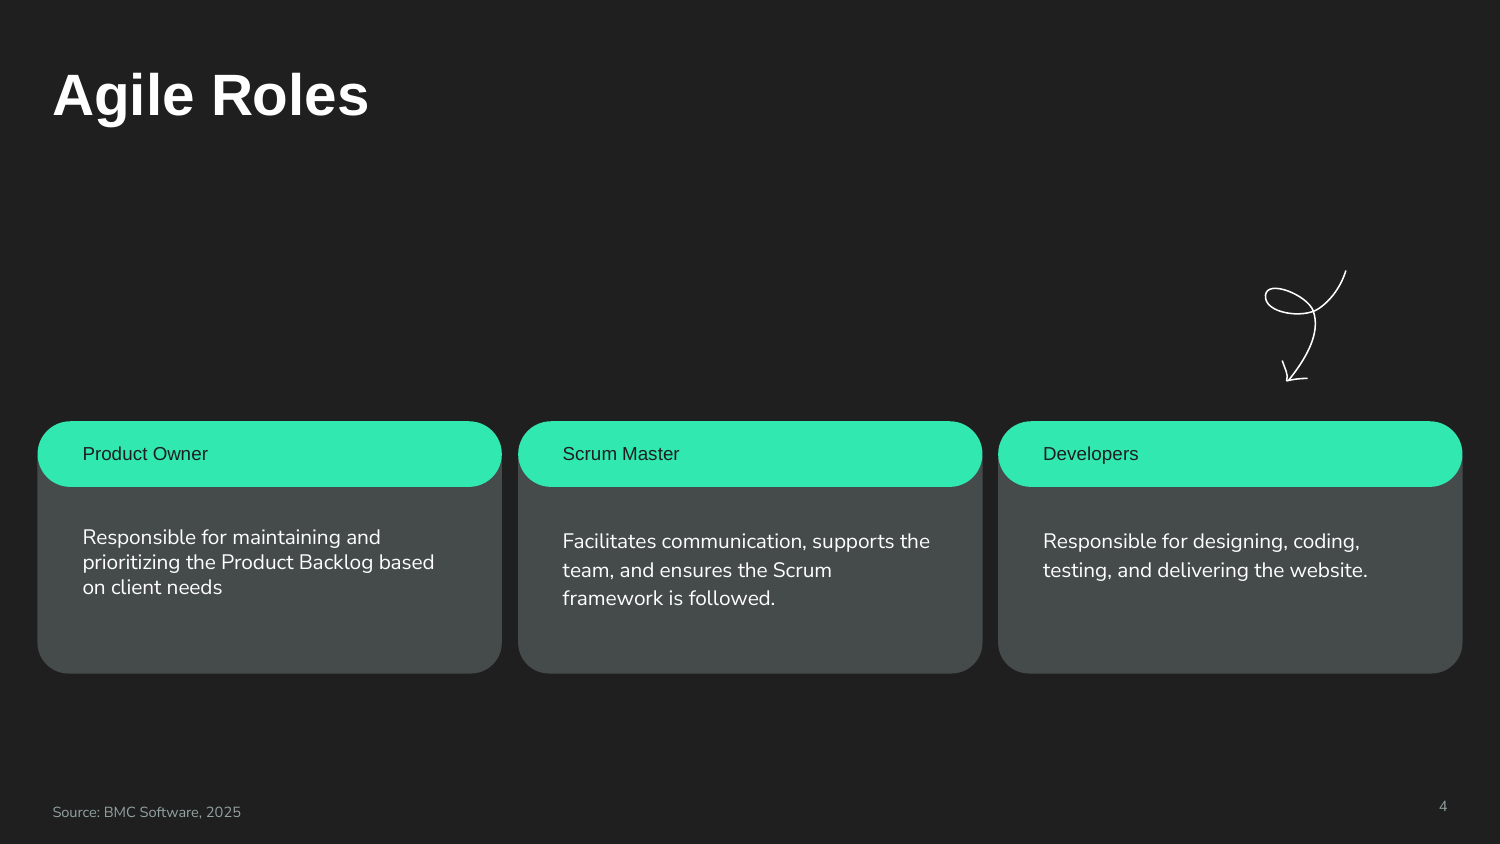

# Agile Roles

Product Owner
Scrum Master

Developers

Responsible for maintaining and prioritizing the Product Backlog based on client needs

Facilitates communication, supports the team, and ensures the Scrum framework is followed.

Responsible for designing, coding, testing, and delivering the website.

Source: BMC Software, 2025